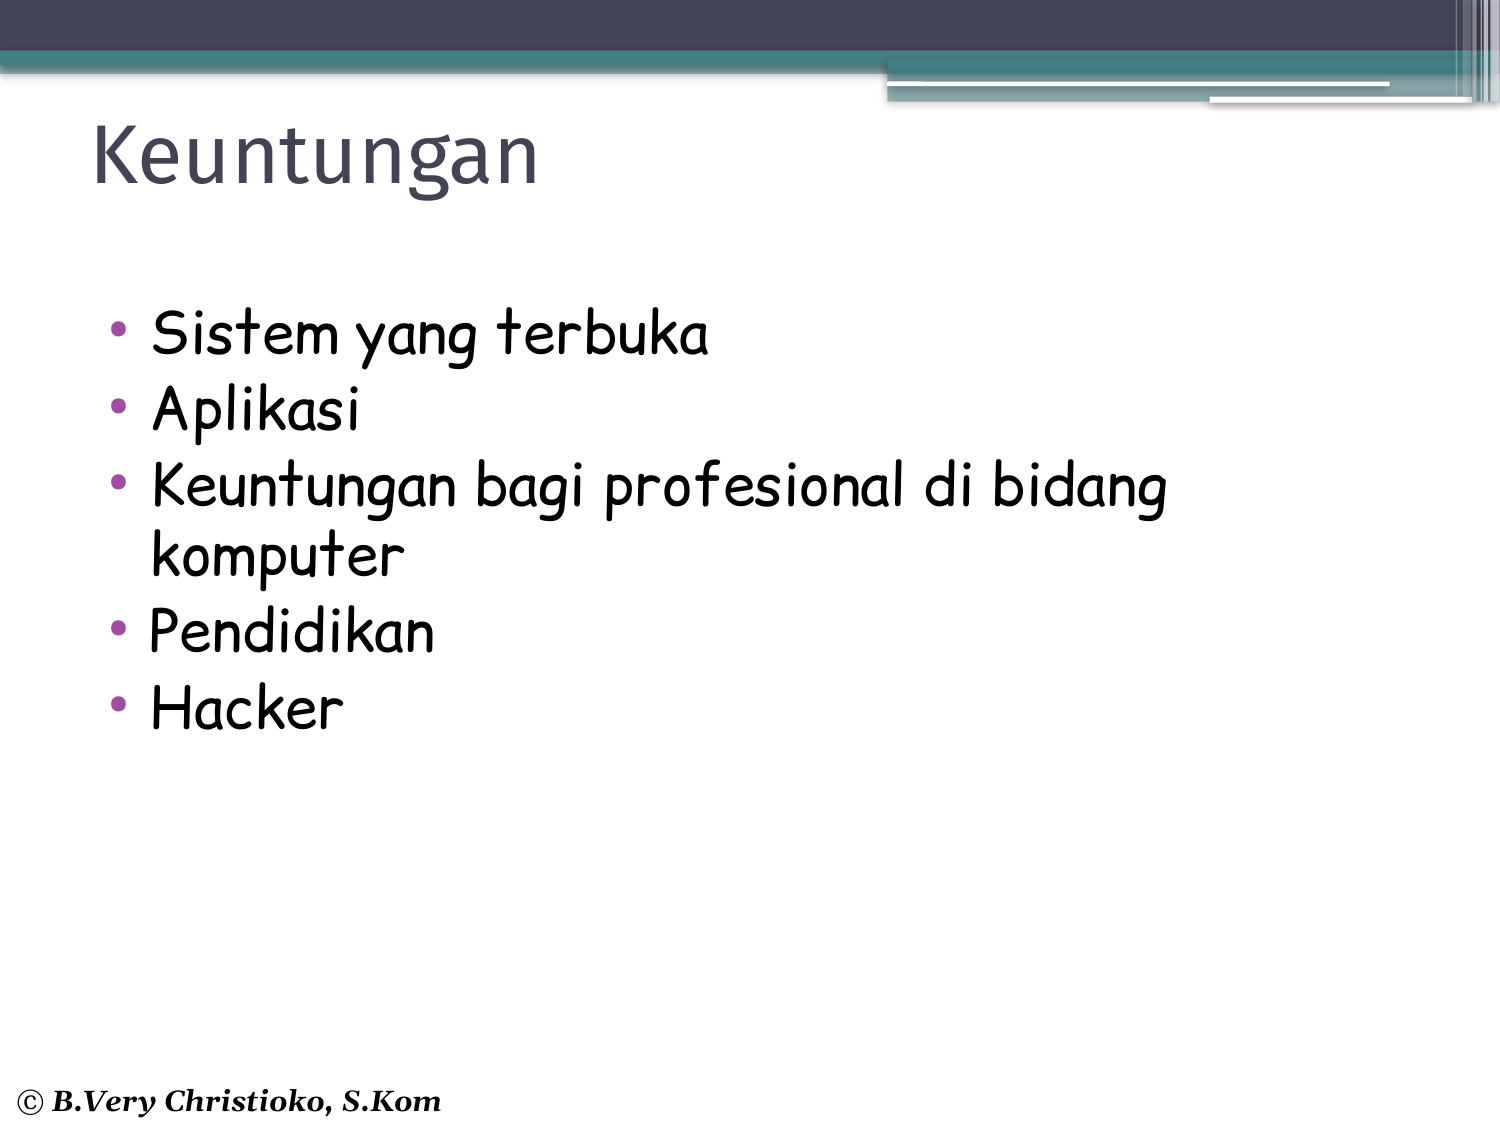

# Keuntungan
Sistem yang terbuka
Aplikasi
Keuntungan bagi profesional di bidang komputer
Pendidikan
Hacker
© B.Very Christioko, S.Kom